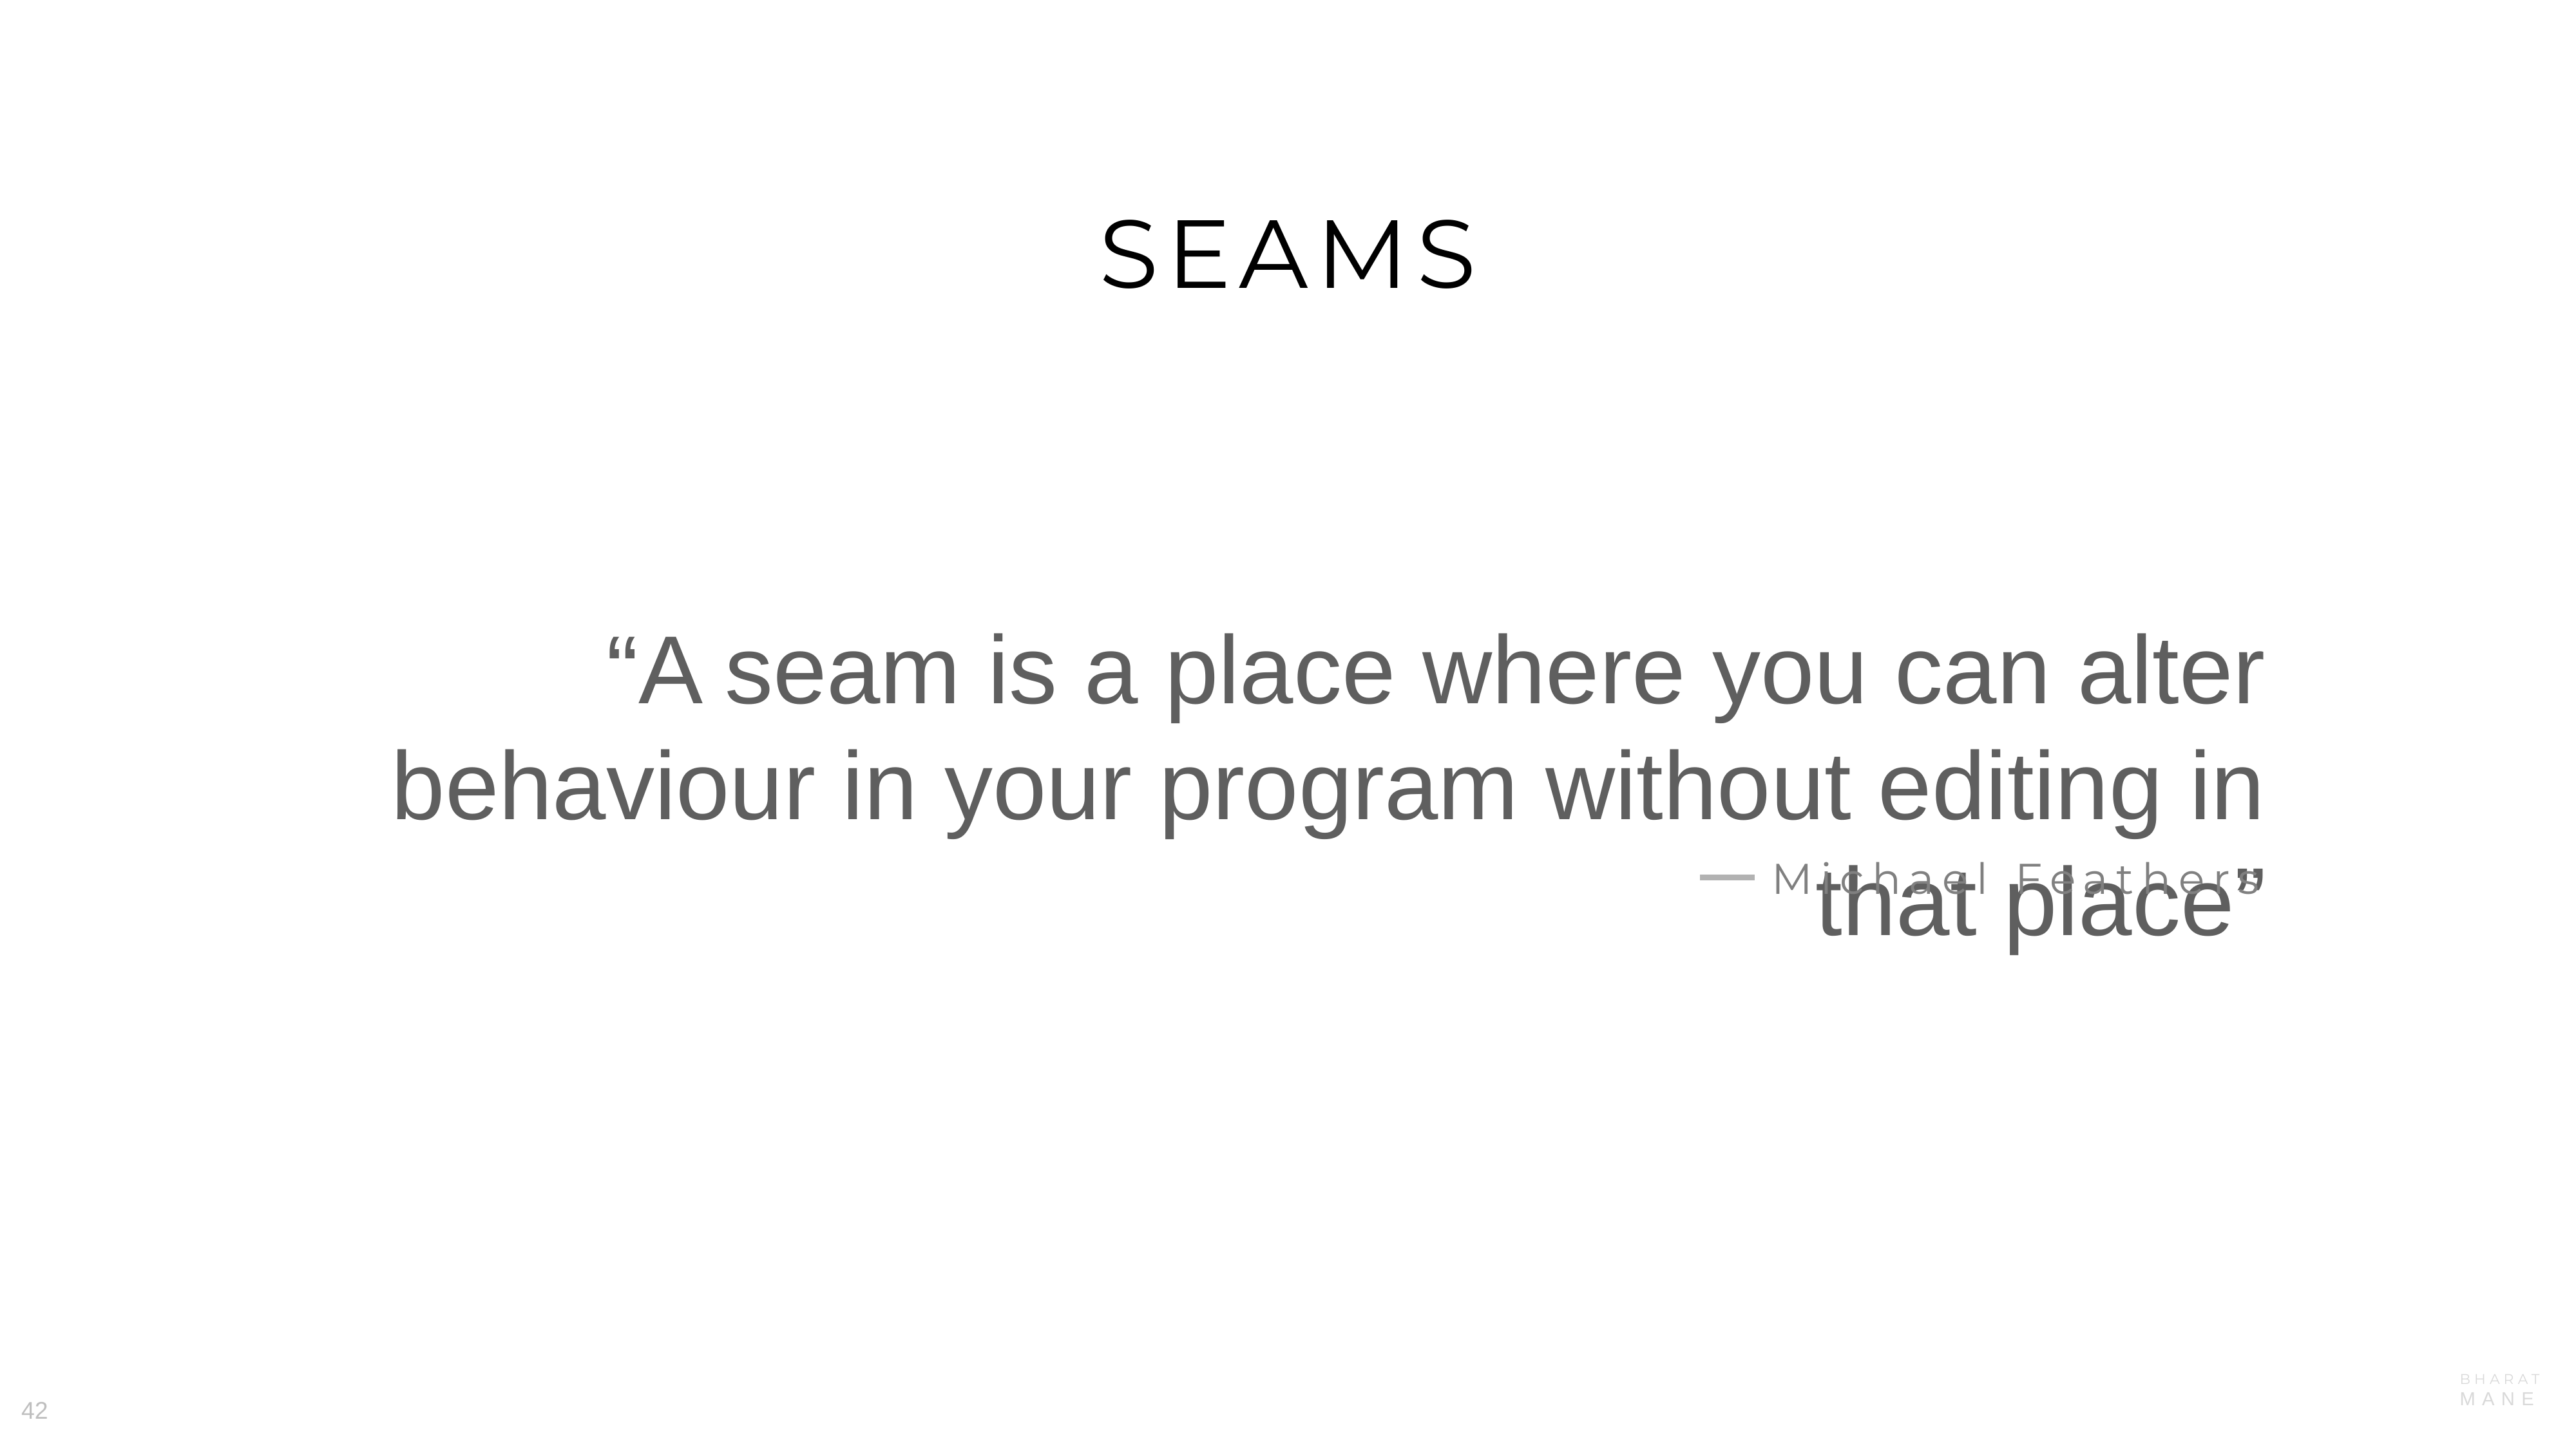

SEAMS
“A seam is a place where you can alter behaviour in your program without editing in that place”
Michael Feathers